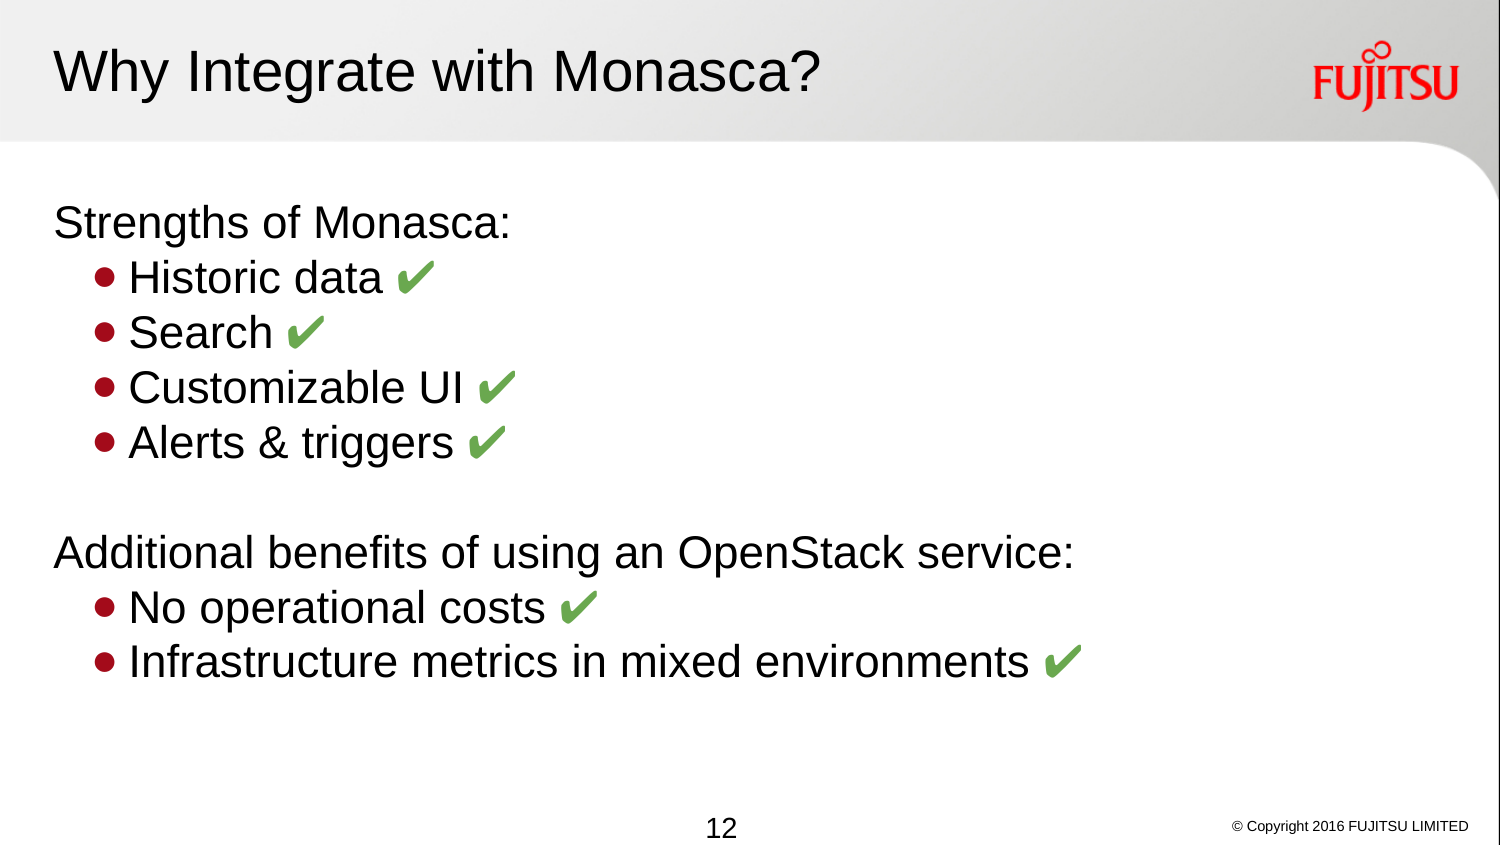

# Why Integrate with Monasca?
Strengths of Monasca:
Historic data ✔
Search ✔
Customizable UI ✔
Alerts & triggers ✔

Additional benefits of using an OpenStack service:
No operational costs ✔
Infrastructure metrics in mixed environments ✔

12